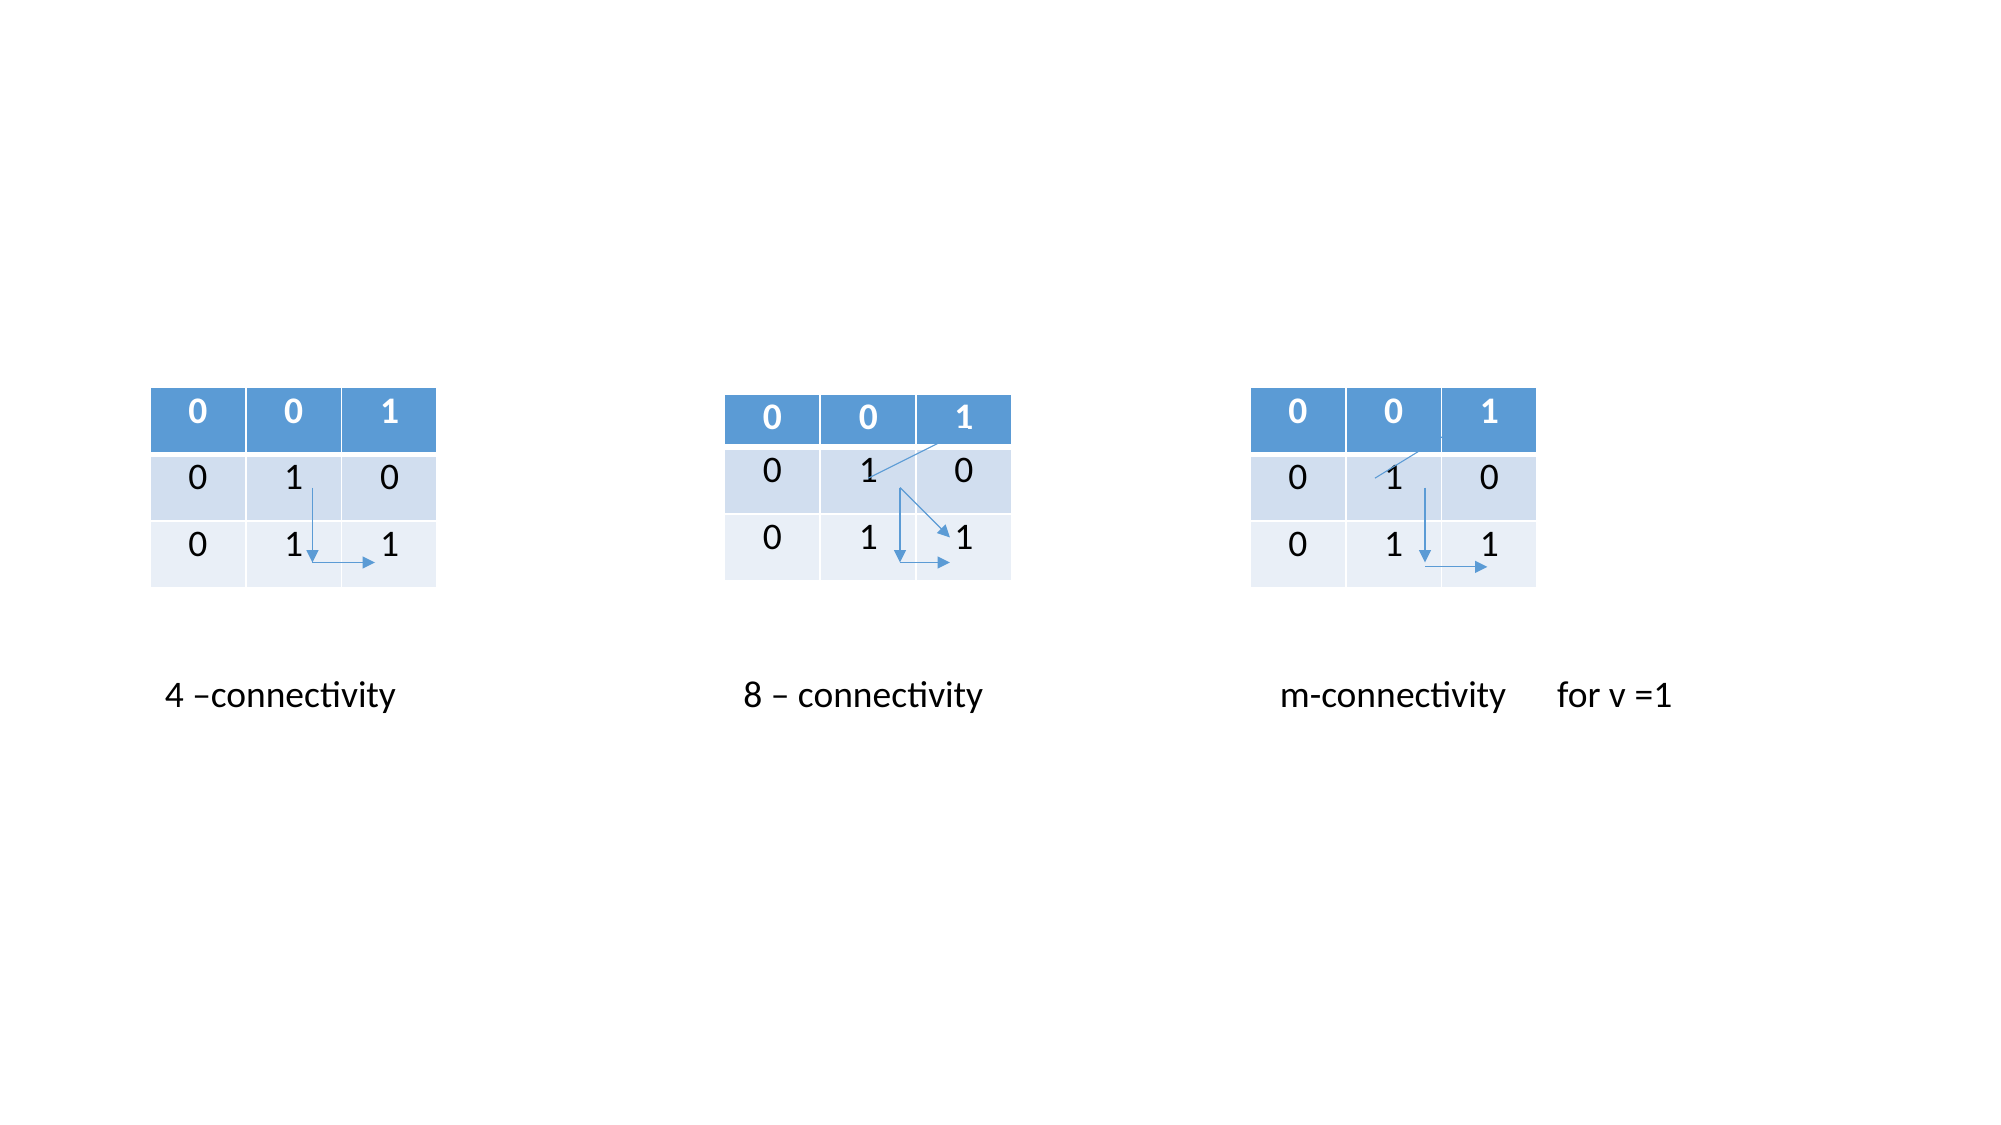

| 0 | 0 | 1 |
| --- | --- | --- |
| 0 | 1 | 0 |
| 0 | 1 | 1 |
| 0 | 0 | 1 |
| --- | --- | --- |
| 0 | 1 | 0 |
| 0 | 1 | 1 |
| 0 | 0 | 1 |
| --- | --- | --- |
| 0 | 1 | 0 |
| 0 | 1 | 1 |
4 –connectivity                                         8 – connectivity                                   m-connectivity      for v =1